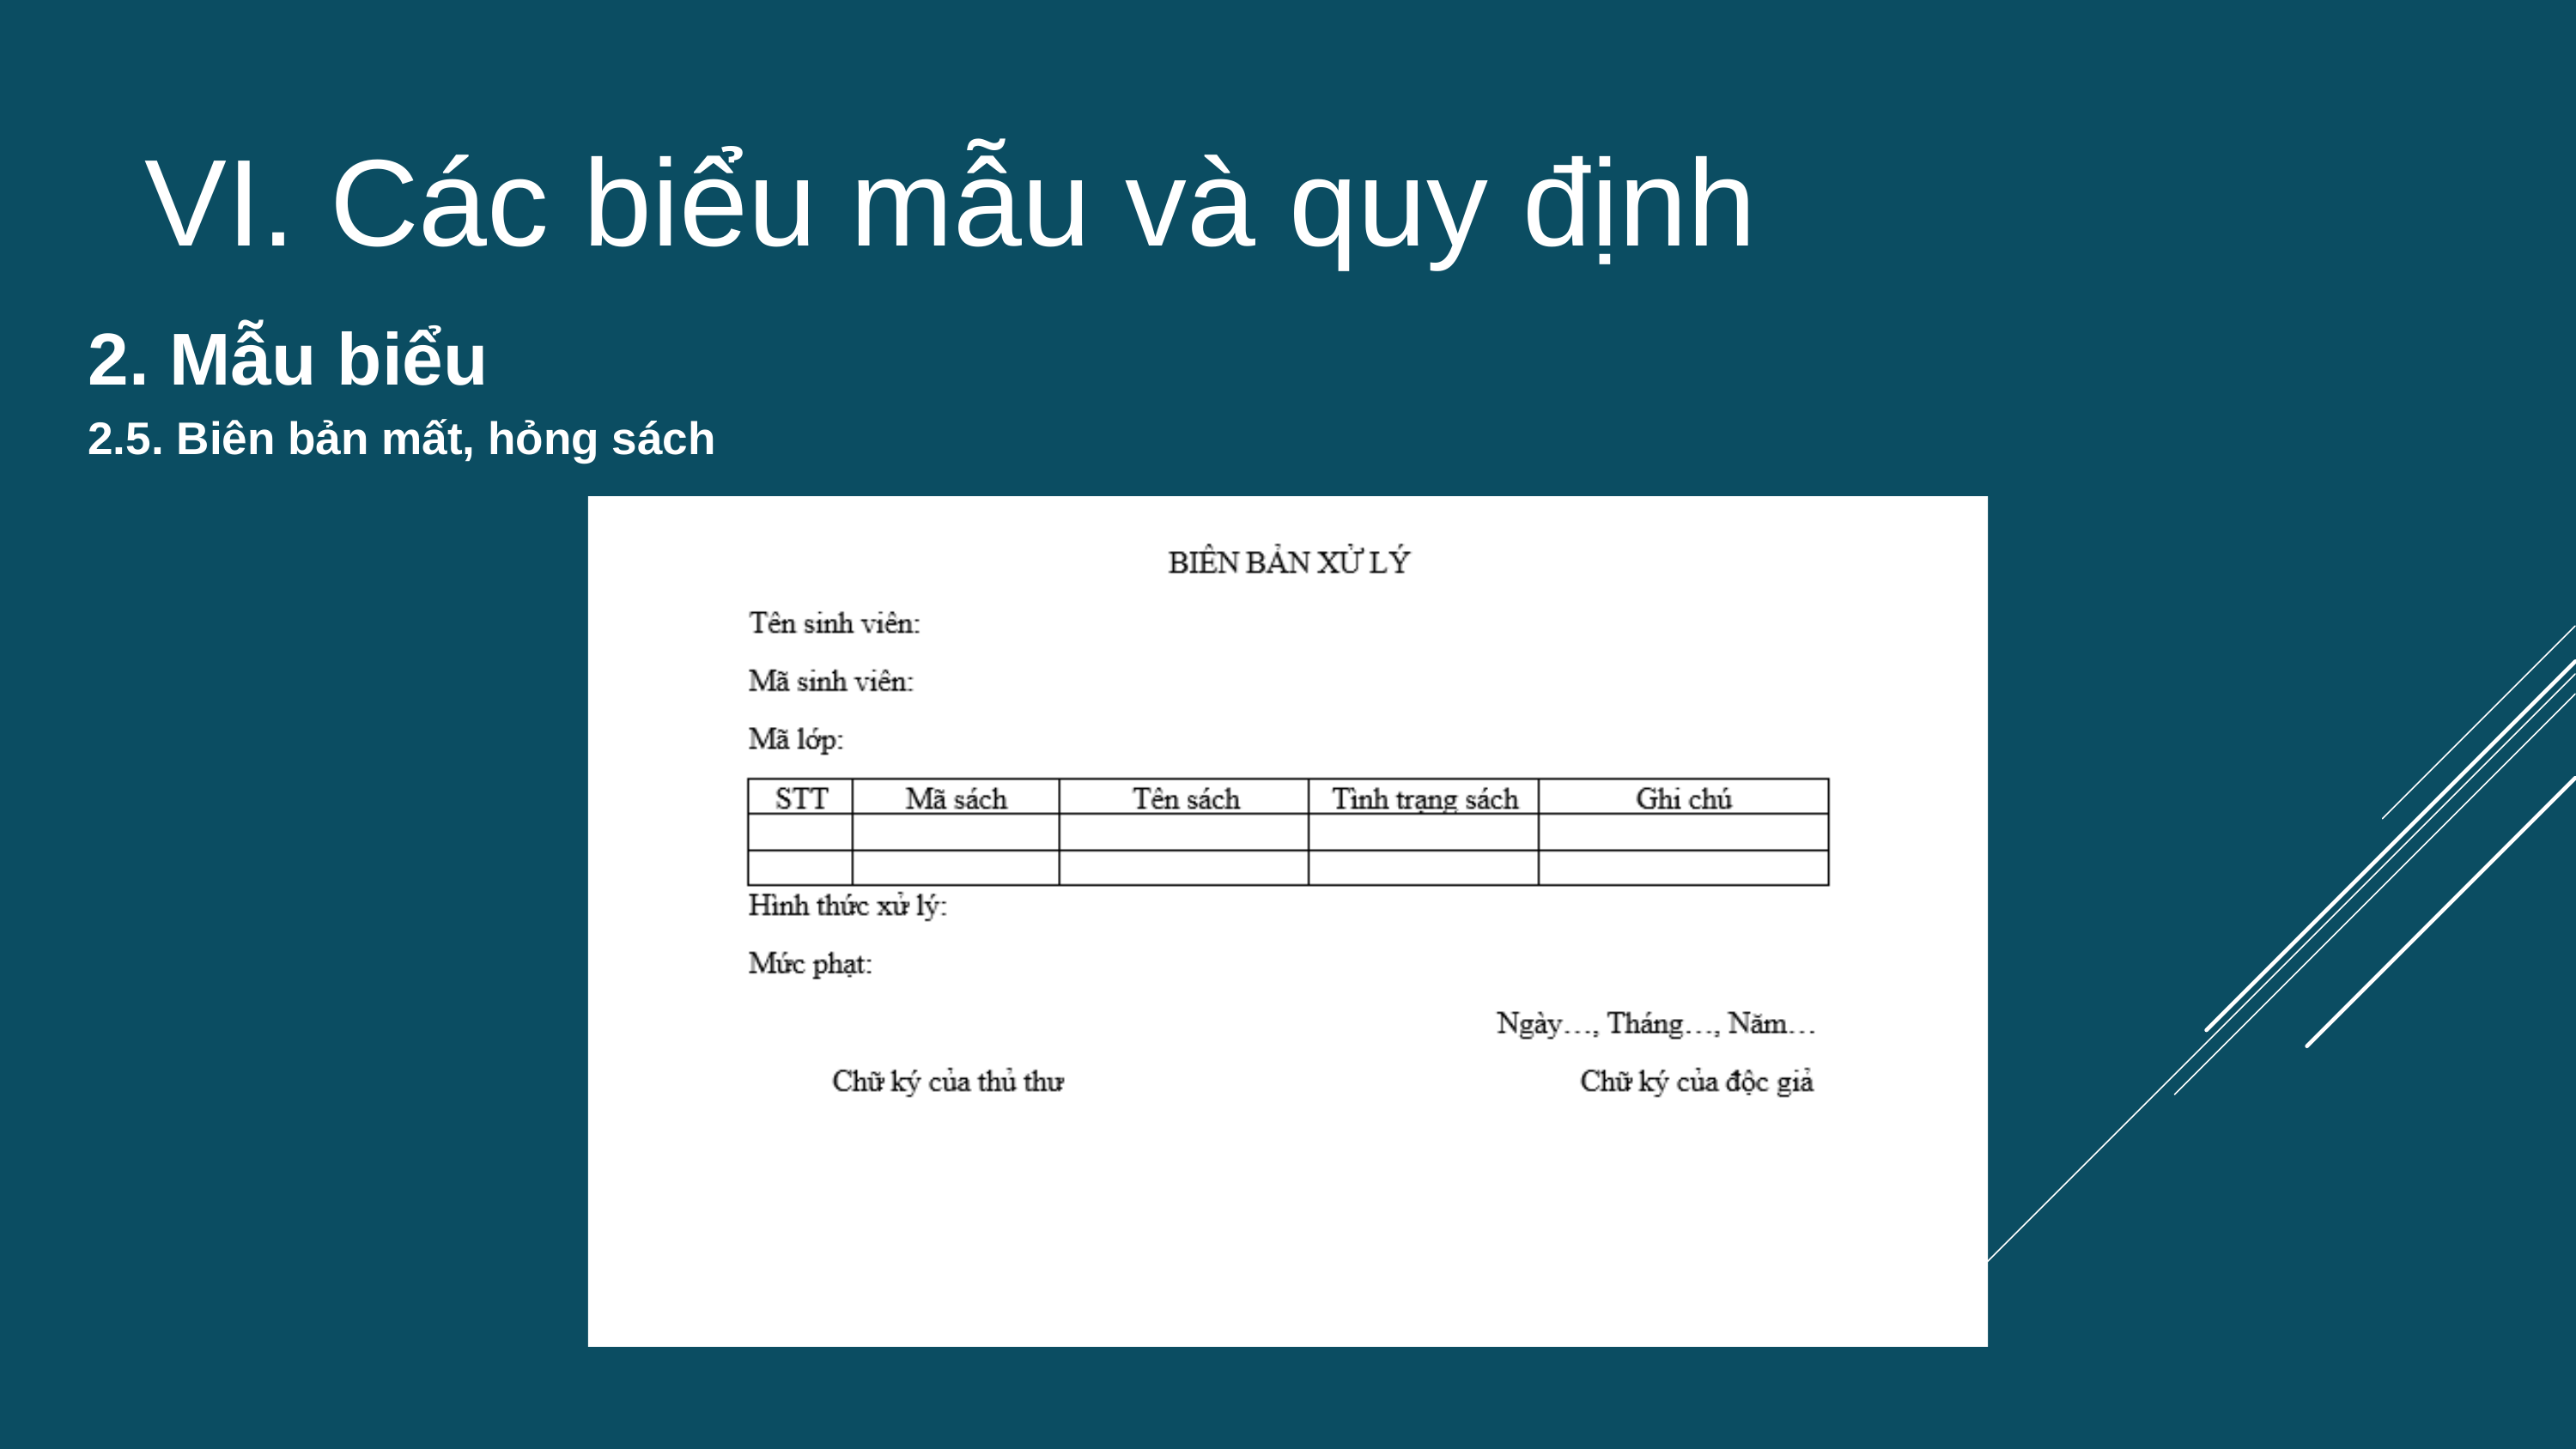

VI. Các biểu mẫu và quy định
2. Mẫu biểu
2.5. Biên bản mất, hỏng sách